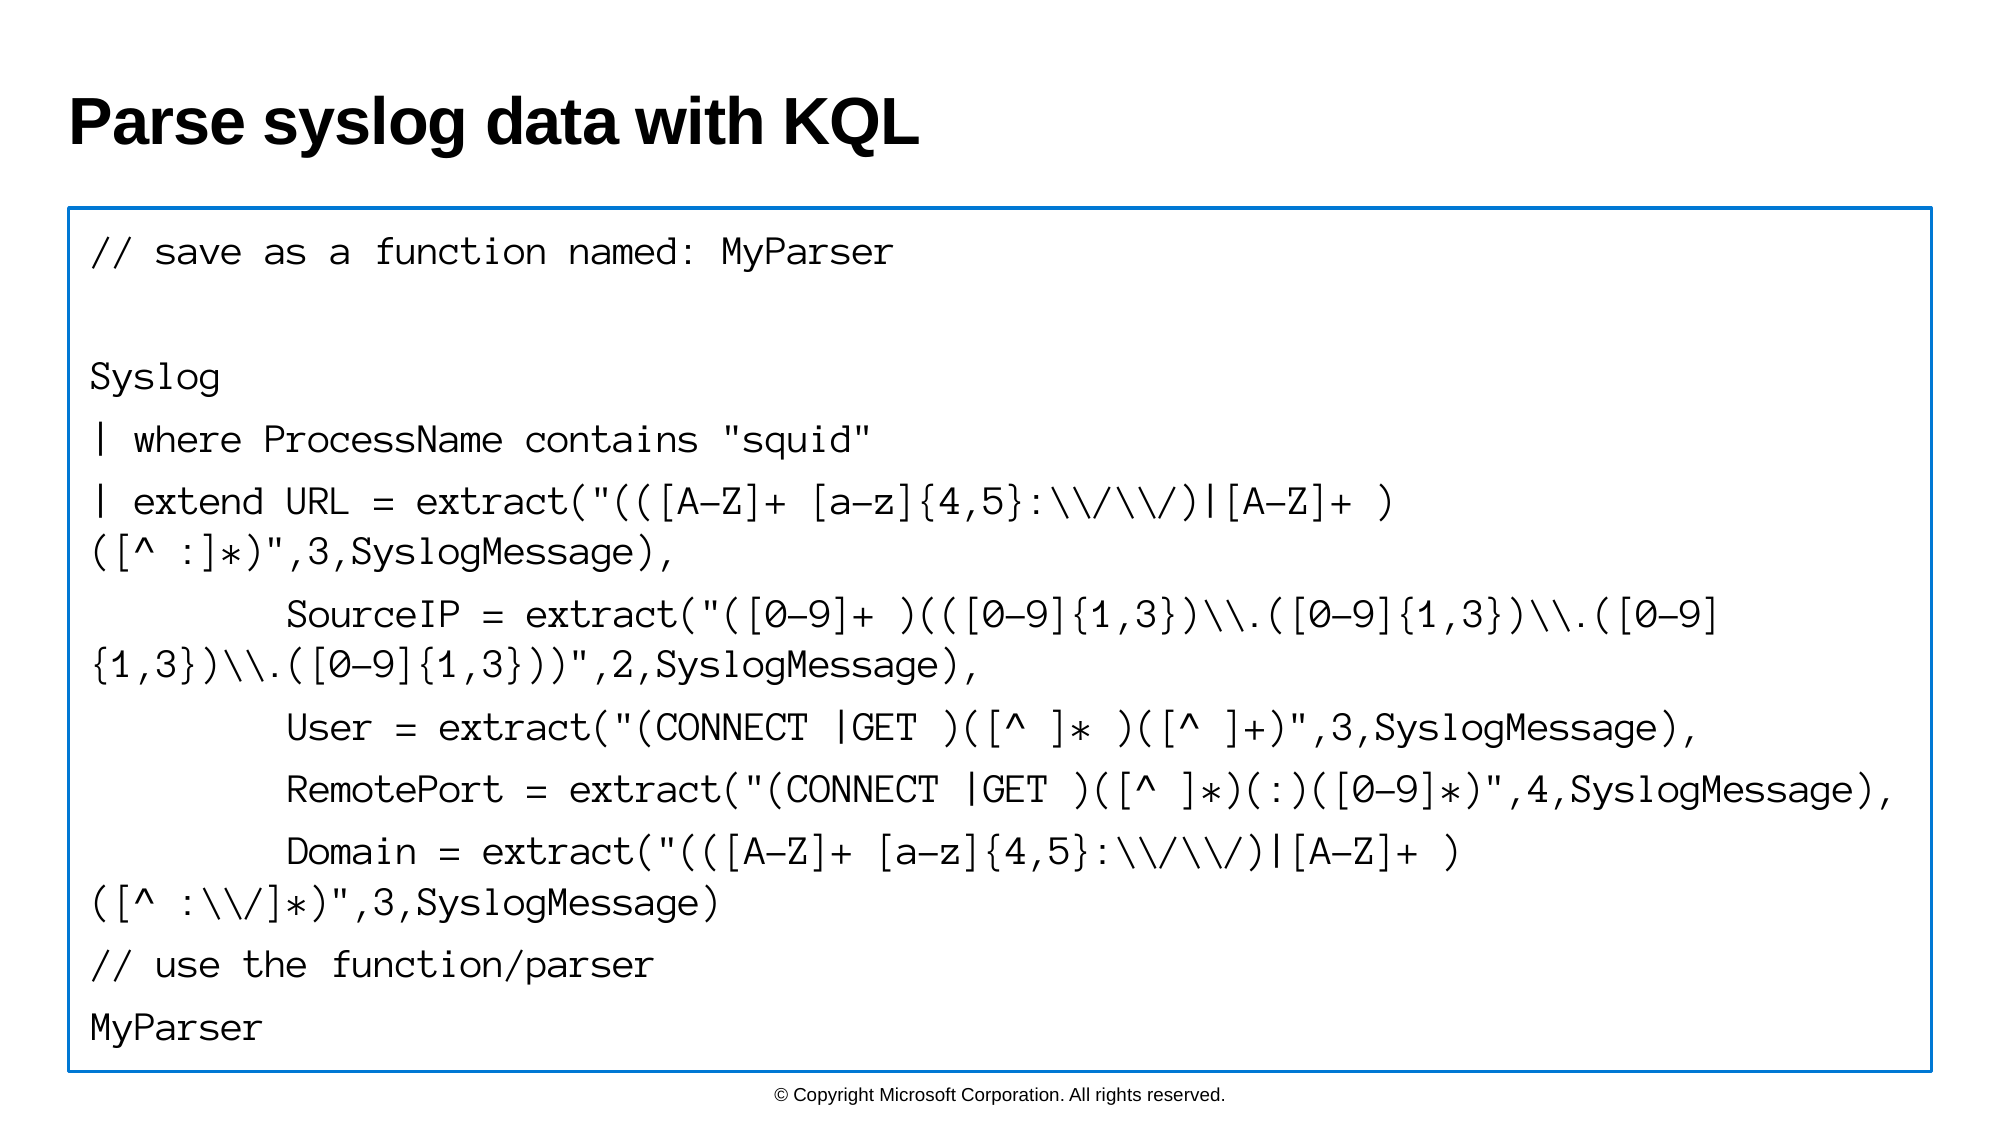

# Parse syslog data with KQL
// save as a function named: MyParser

Syslog
| where ProcessName contains "squid"
| extend URL = extract("(([A-Z]+ [a-z]{4,5}:\\/\\/)|[A-Z]+ )([^ :]*)",3,SyslogMessage),
         SourceIP = extract("([0-9]+ )(([0-9]{1,3})\\.([0-9]{1,3})\\.([0-9]{1,3})\\.([0-9]{1,3}))",2,SyslogMessage),
         User = extract("(CONNECT |GET )([^ ]* )([^ ]+)",3,SyslogMessage),
         RemotePort = extract("(CONNECT |GET )([^ ]*)(:)([0-9]*)",4,SyslogMessage),
         Domain = extract("(([A-Z]+ [a-z]{4,5}:\\/\\/)|[A-Z]+ )([^ :\\/]*)",3,SyslogMessage)
// use the function/parser
MyParser